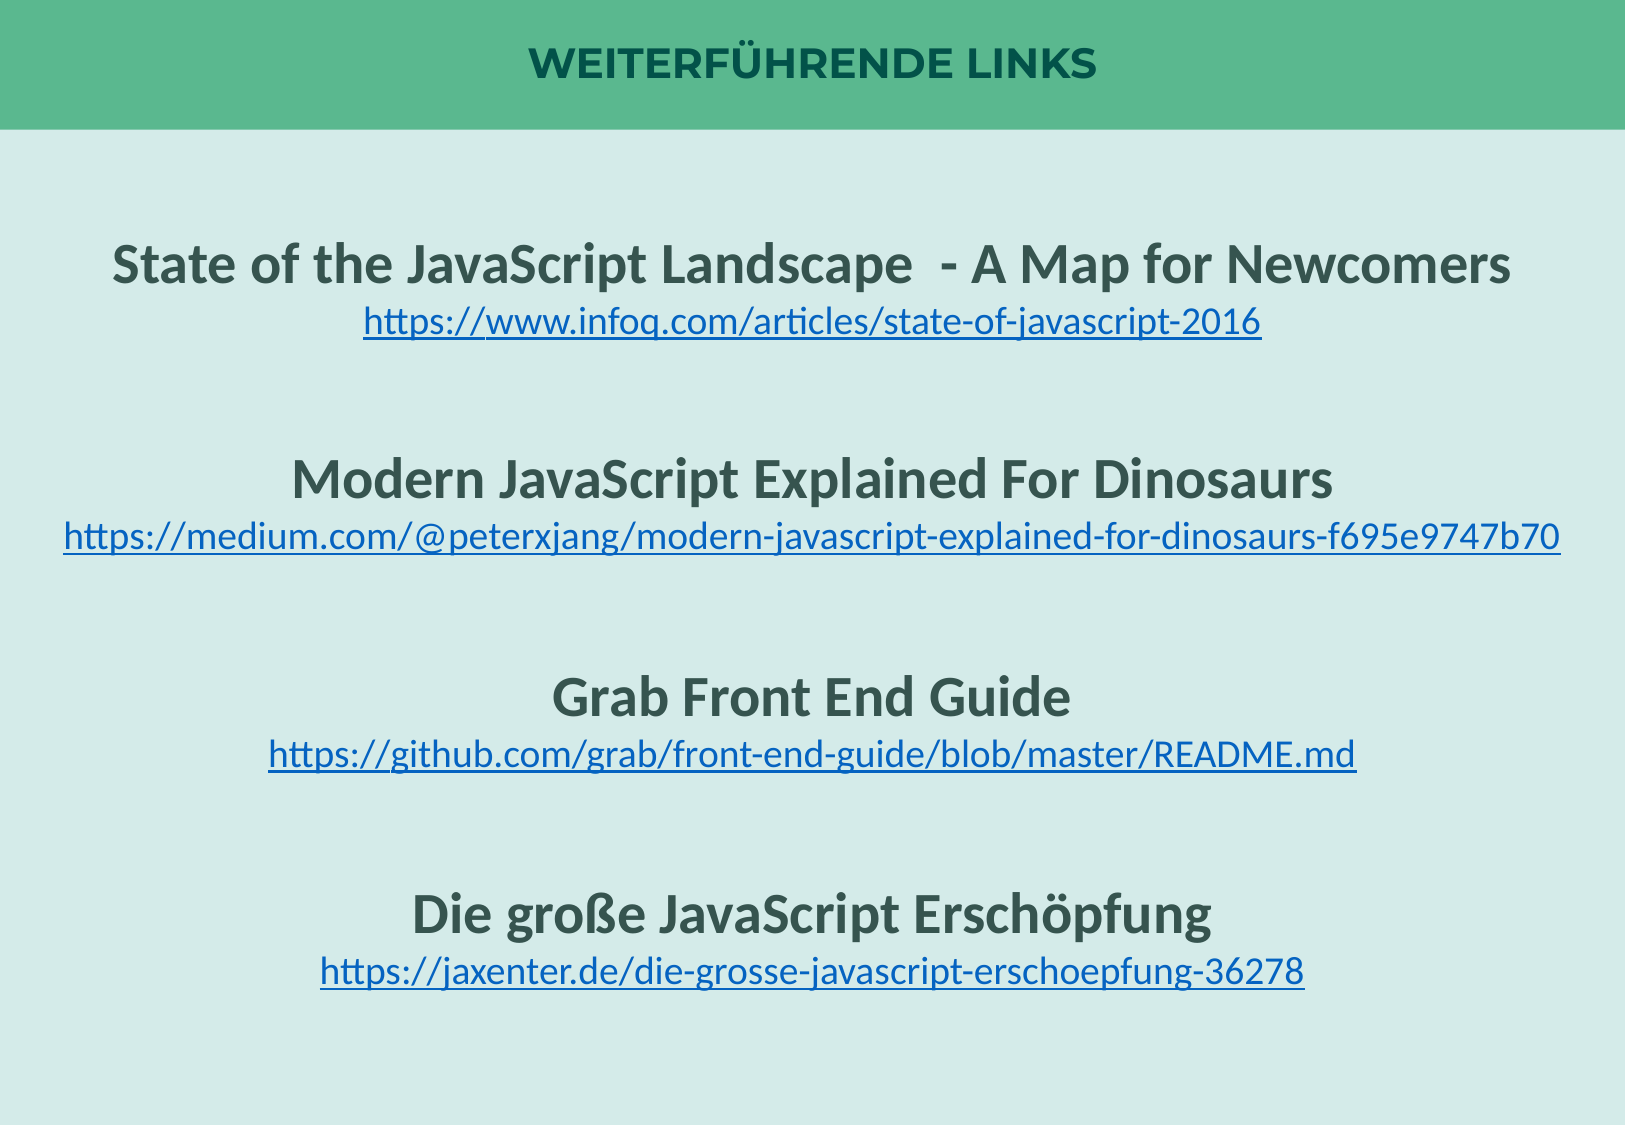

# Weiterführende Links
State of the JavaScript Landscape  - A Map for Newcomers
https://www.infoq.com/articles/state-of-javascript-2016

Modern JavaScript Explained For Dinosaurs
https://medium.com/@peterxjang/modern-javascript-explained-for-dinosaurs-f695e9747b70

Grab Front End Guide
https://github.com/grab/front-end-guide/blob/master/README.md

Die große JavaScript Erschöpfung
https://jaxenter.de/die-grosse-javascript-erschoepfung-36278